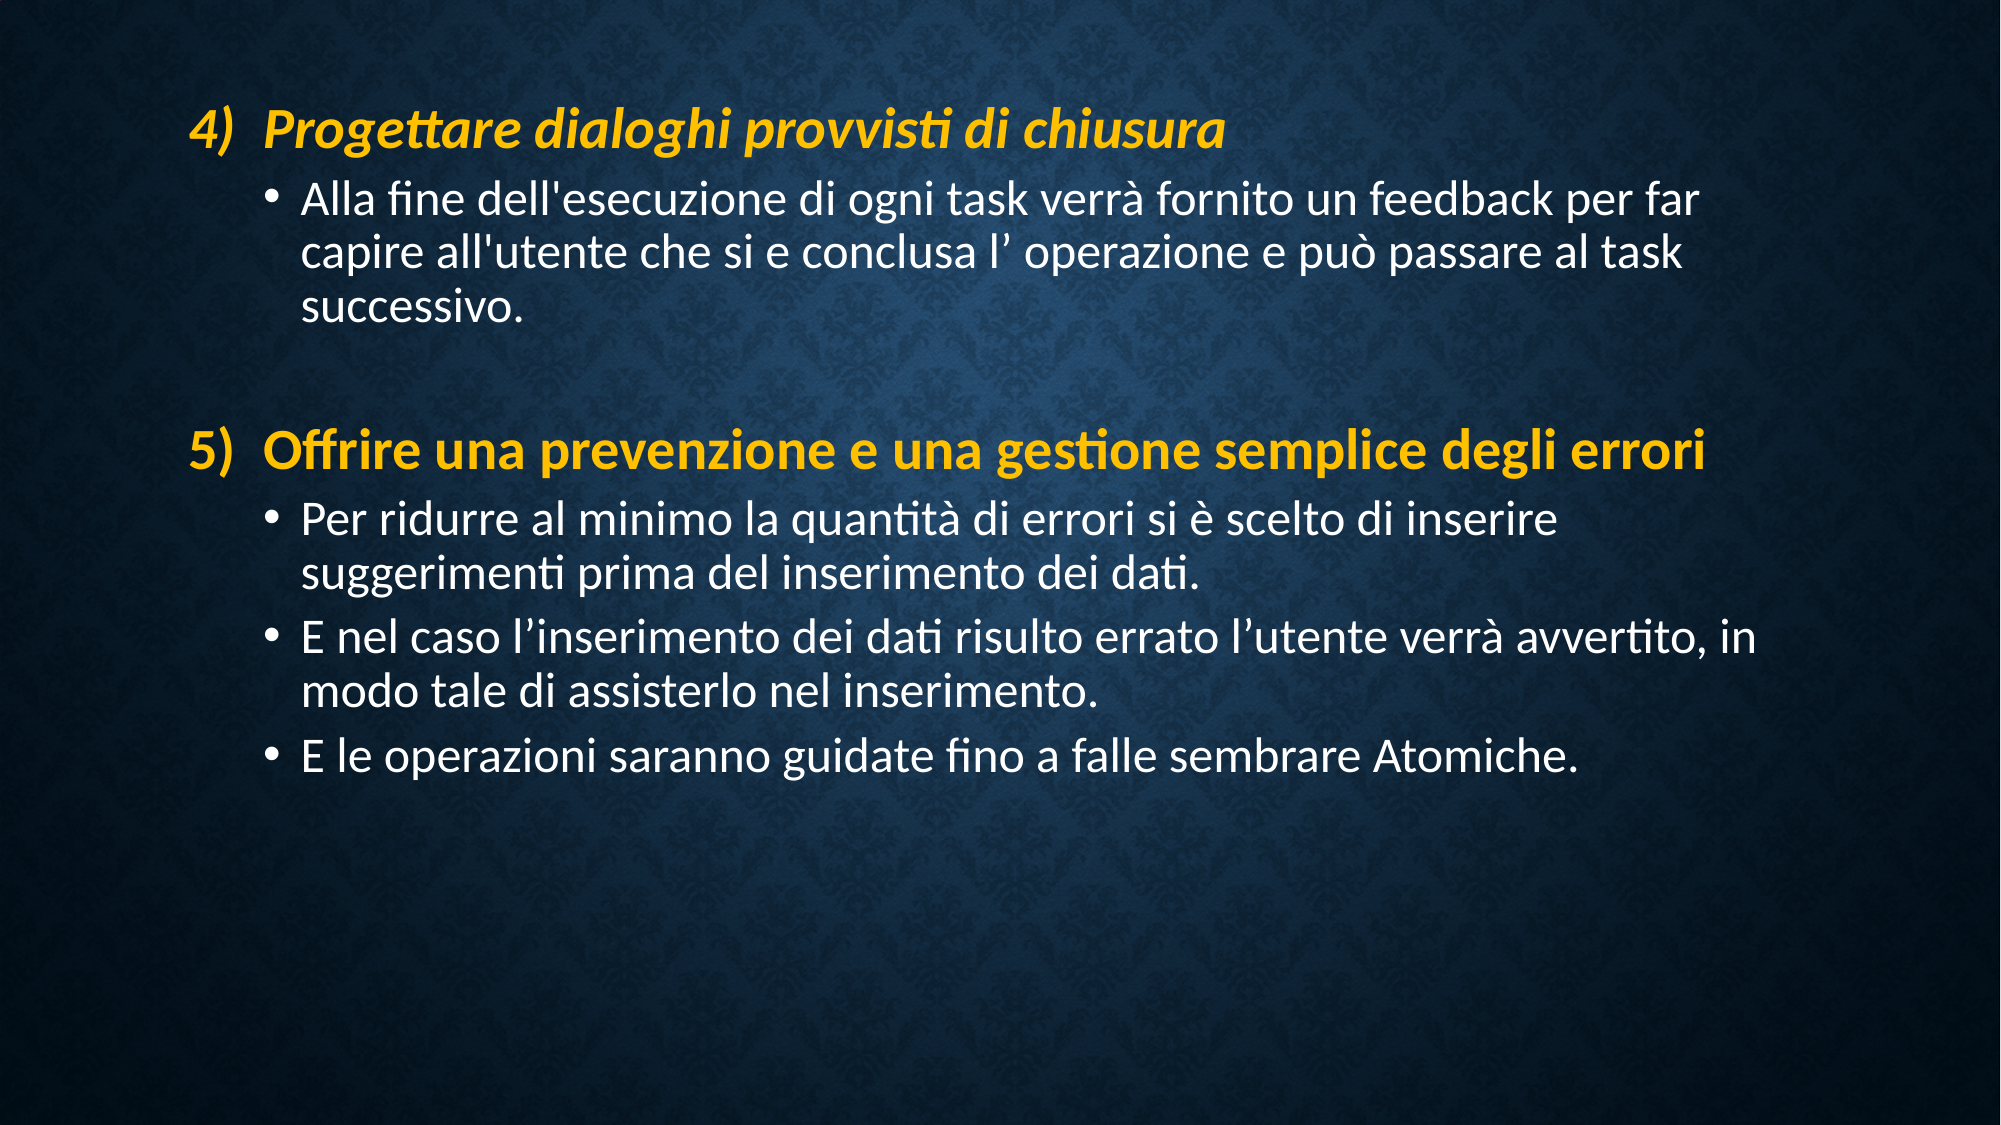

Progettare dialoghi provvisti di chiusura
Alla fine dell'esecuzione di ogni task verrà fornito un feedback per far capire all'utente che si e conclusa l’ operazione e può passare al task successivo.

Offrire una prevenzione e una gestione semplice degli errori
Per ridurre al minimo la quantità di errori si è scelto di inserire suggerimenti prima del inserimento dei dati.
E nel caso l’inserimento dei dati risulto errato l’utente verrà avvertito, in modo tale di assisterlo nel inserimento.
E le operazioni saranno guidate fino a falle sembrare Atomiche.